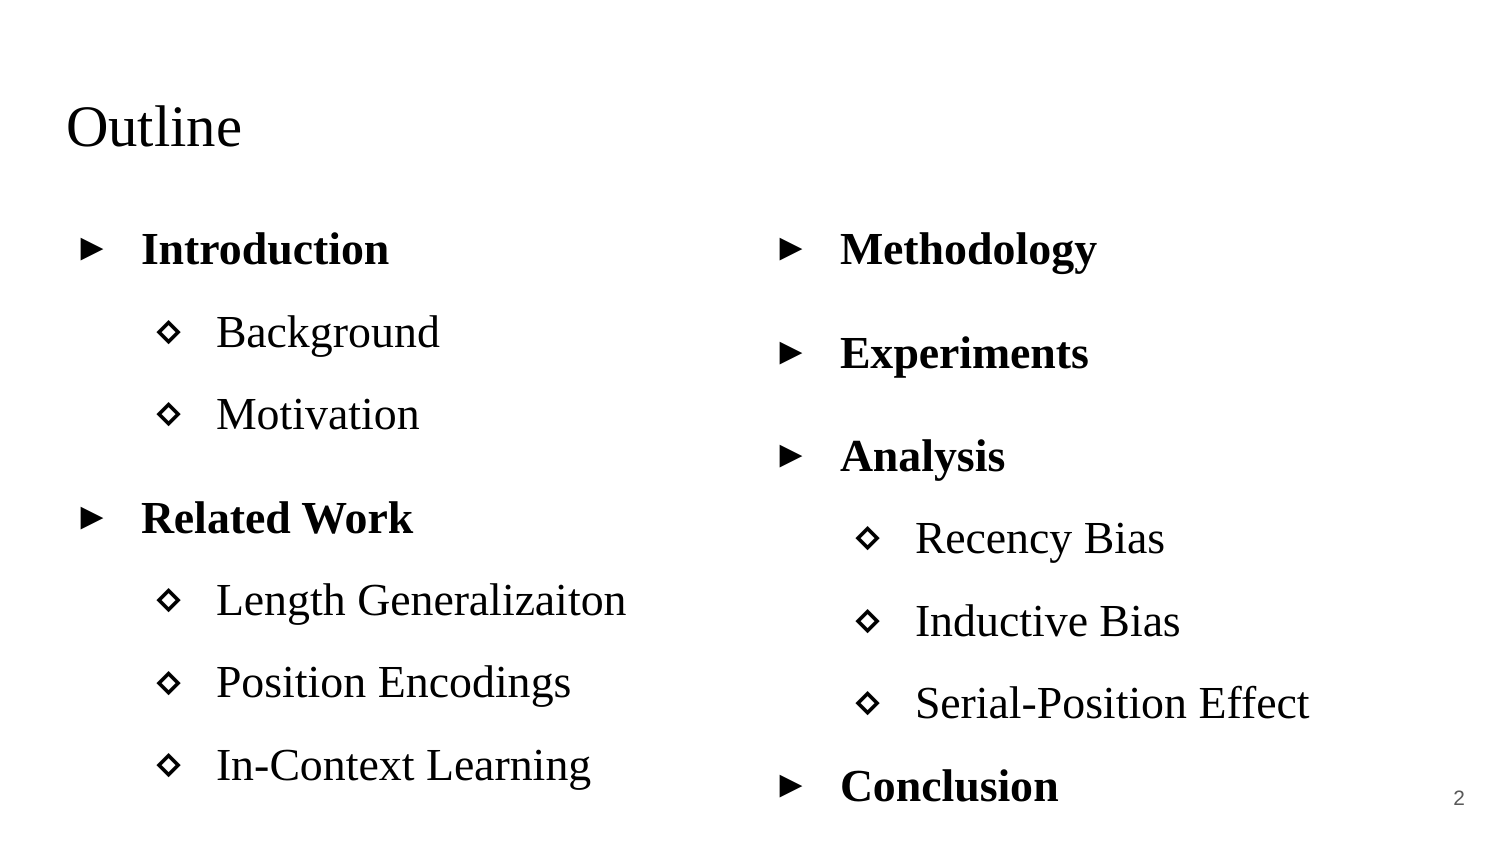

# Outline
Introduction
Background
Motivation
Related Work
Length Generalizaiton
Position Encodings
In-Context Learning
Methodology
Experiments
Analysis
Recency Bias
Inductive Bias
Serial-Position Effect
Conclusion
2